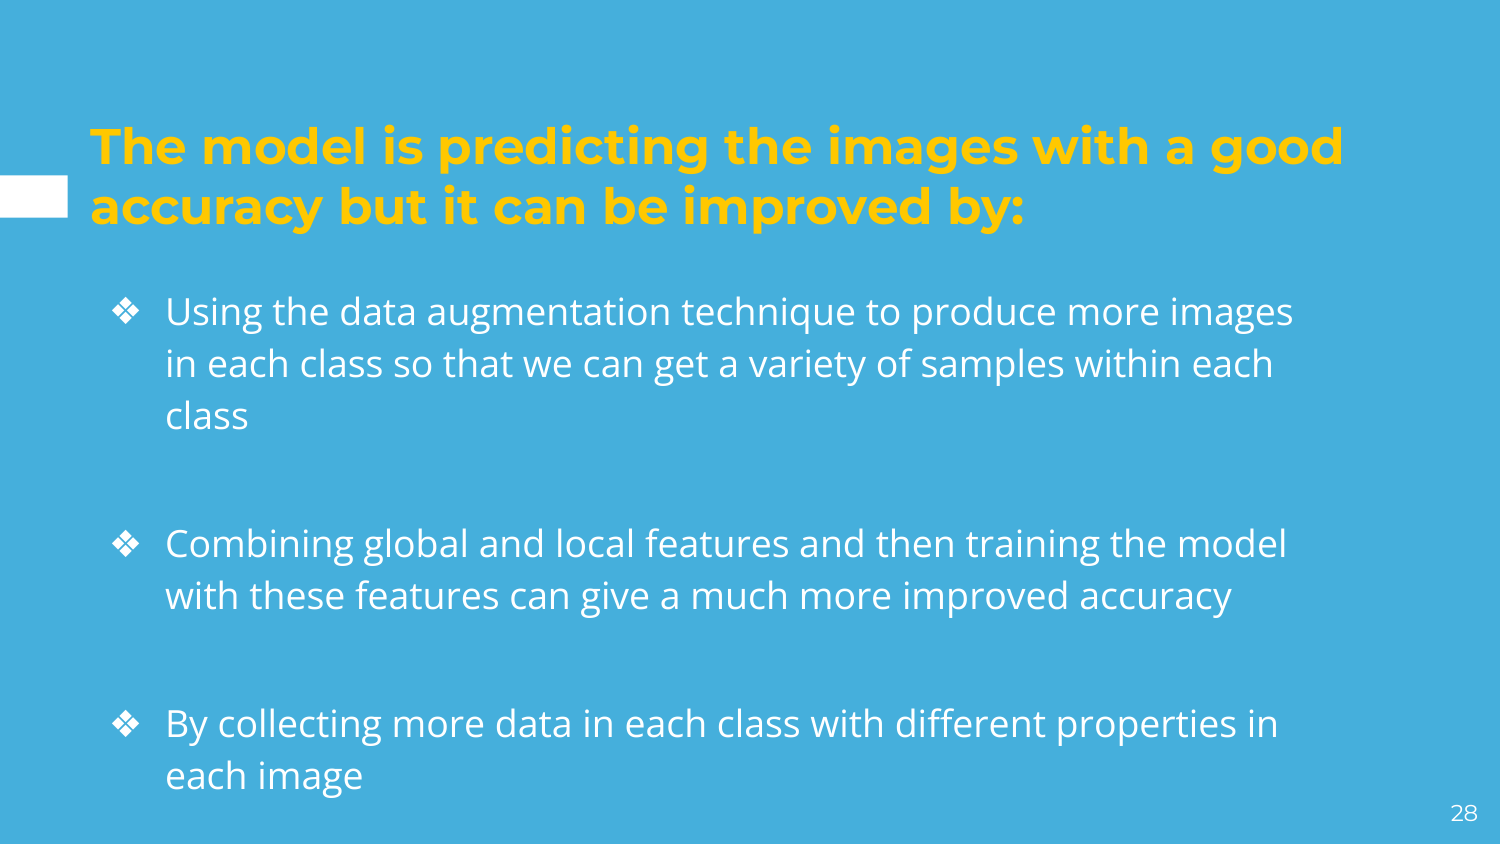

# The model is predicting the images with a good accuracy but it can be improved by:
Using the data augmentation technique to produce more images in each class so that we can get a variety of samples within each class

Combining global and local features and then training the model with these features can give a much more improved accuracy

By collecting more data in each class with different properties in each image

28